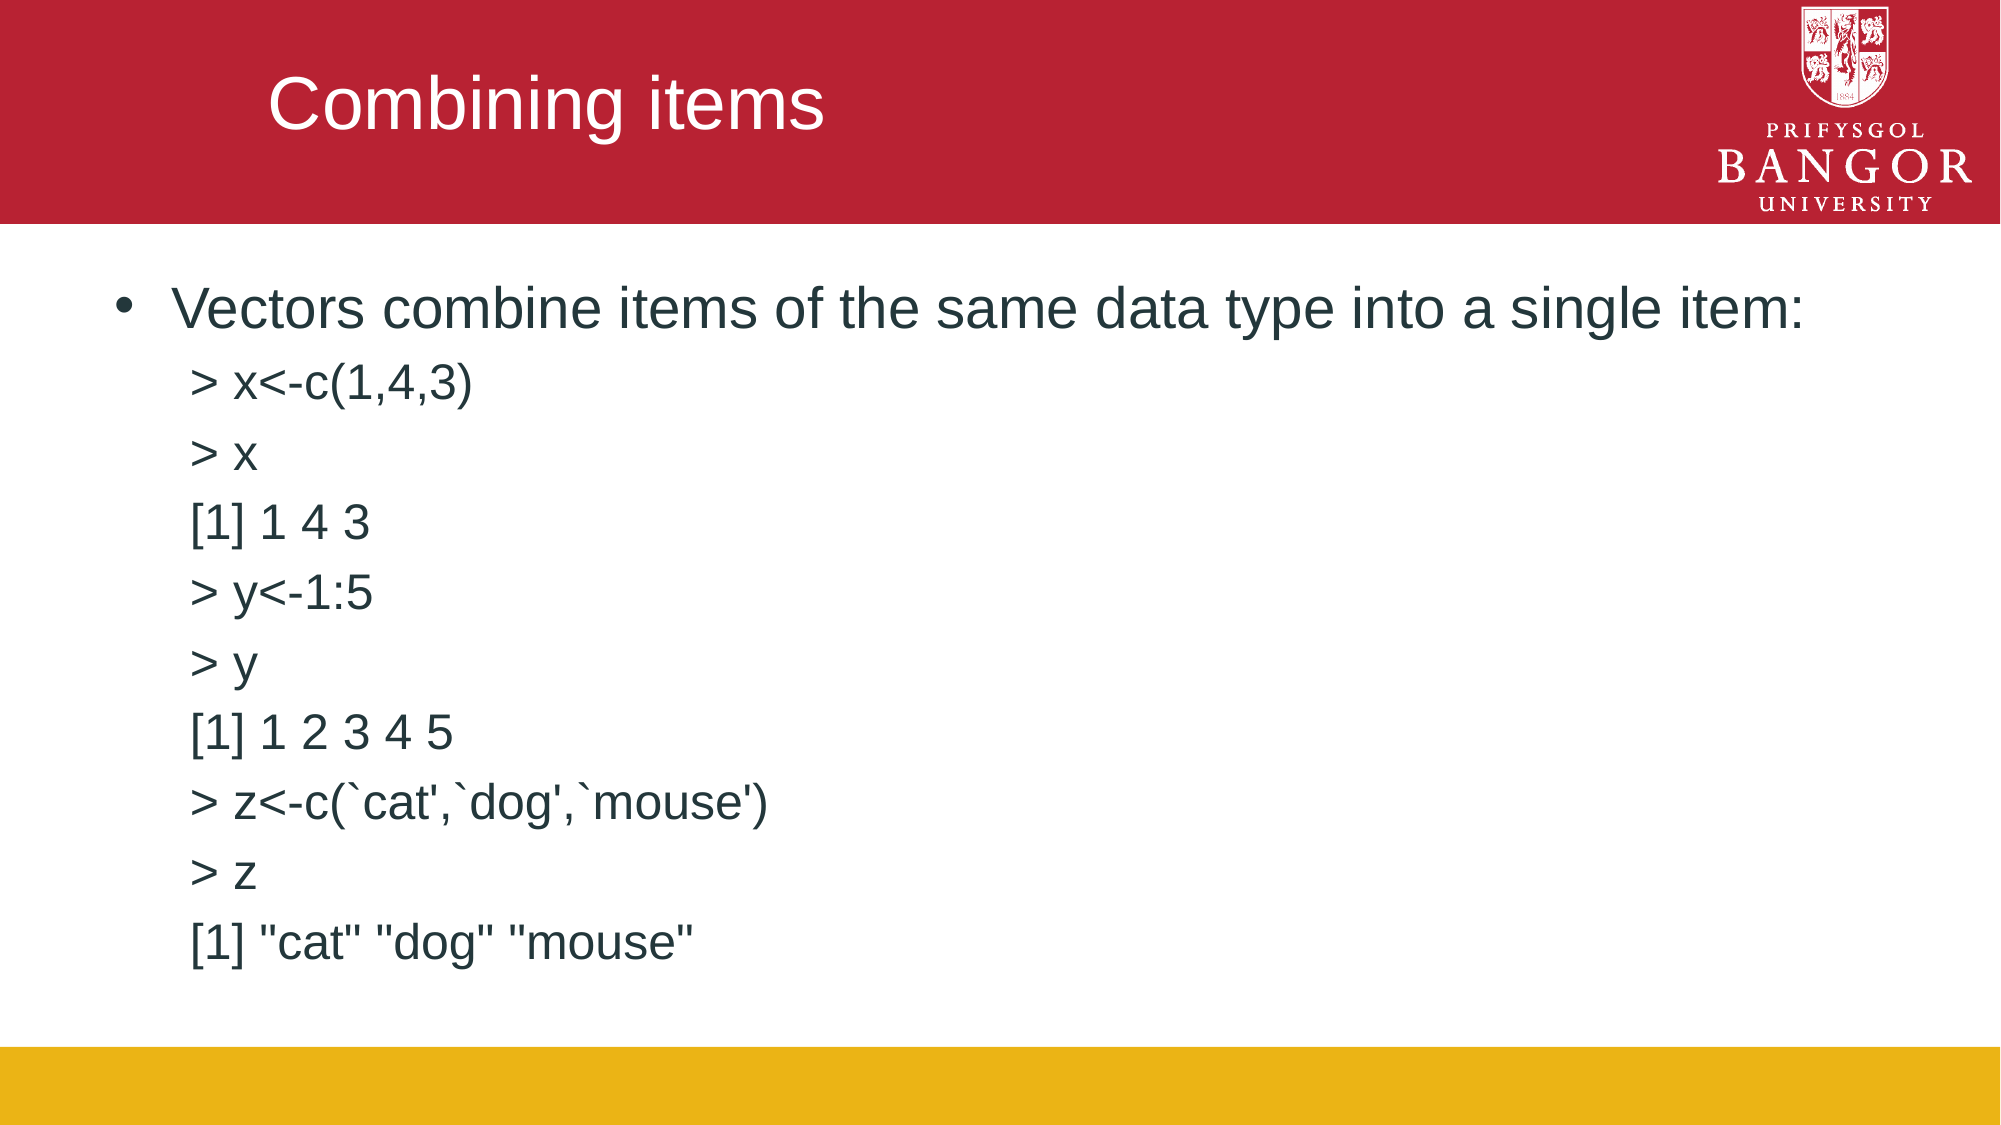

# Combining items
Vectors combine items of the same data type into a single item:
> x<-c(1,4,3)
> x
[1] 1 4 3
> y<-1:5
> y
[1] 1 2 3 4 5
> z<-c(`cat',`dog',`mouse')
> z
[1] "cat" "dog" "mouse"